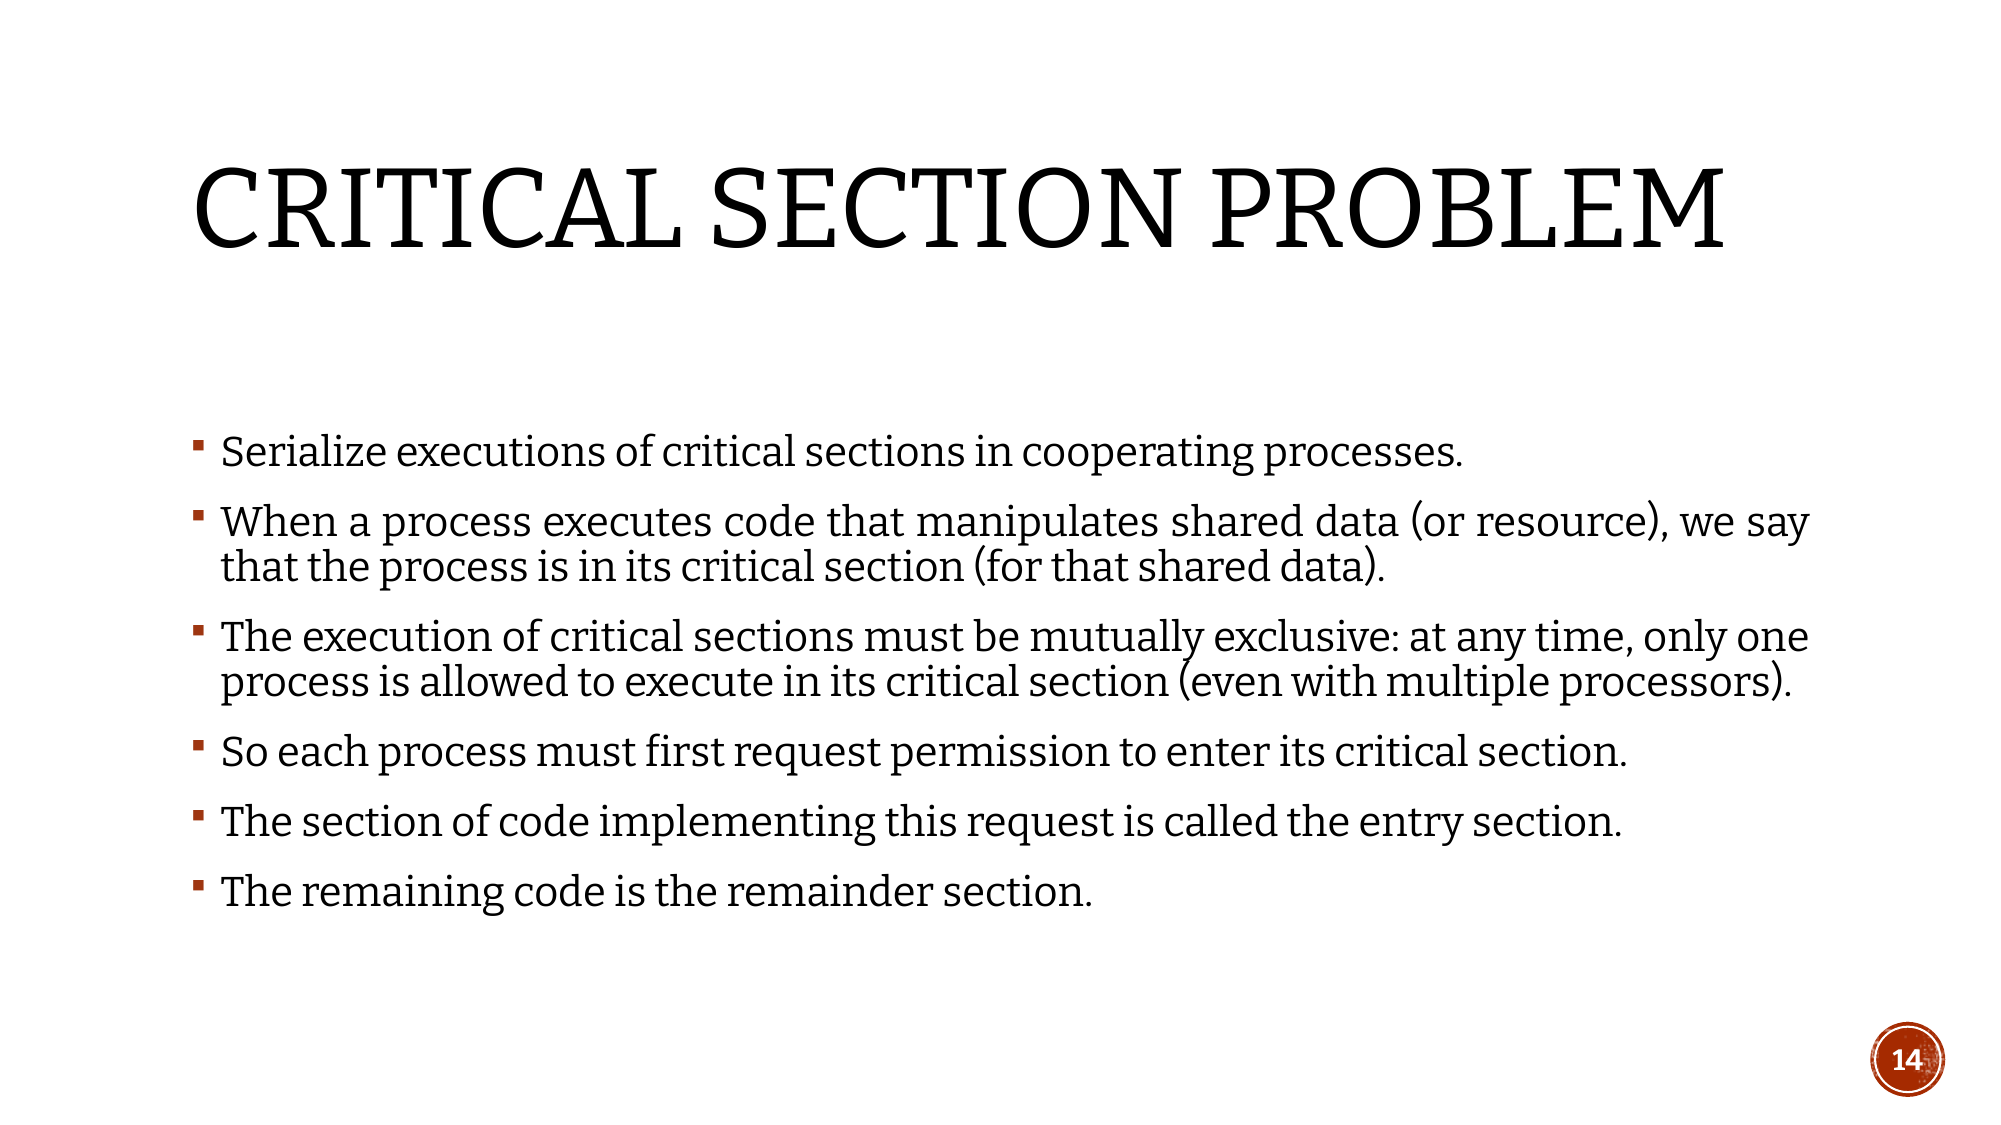

# Critical Section Problem

Serialize executions of critical sections in cooperating processes.
When a process executes code that manipulates shared data (or resource), we say that the process is in its critical section (for that shared data).
The execution of critical sections must be mutually exclusive: at any time, only one process is allowed to execute in its critical section (even with multiple processors).
So each process must first request permission to enter its critical section.
The section of code implementing this request is called the entry section.
The remaining code is the remainder section.
14